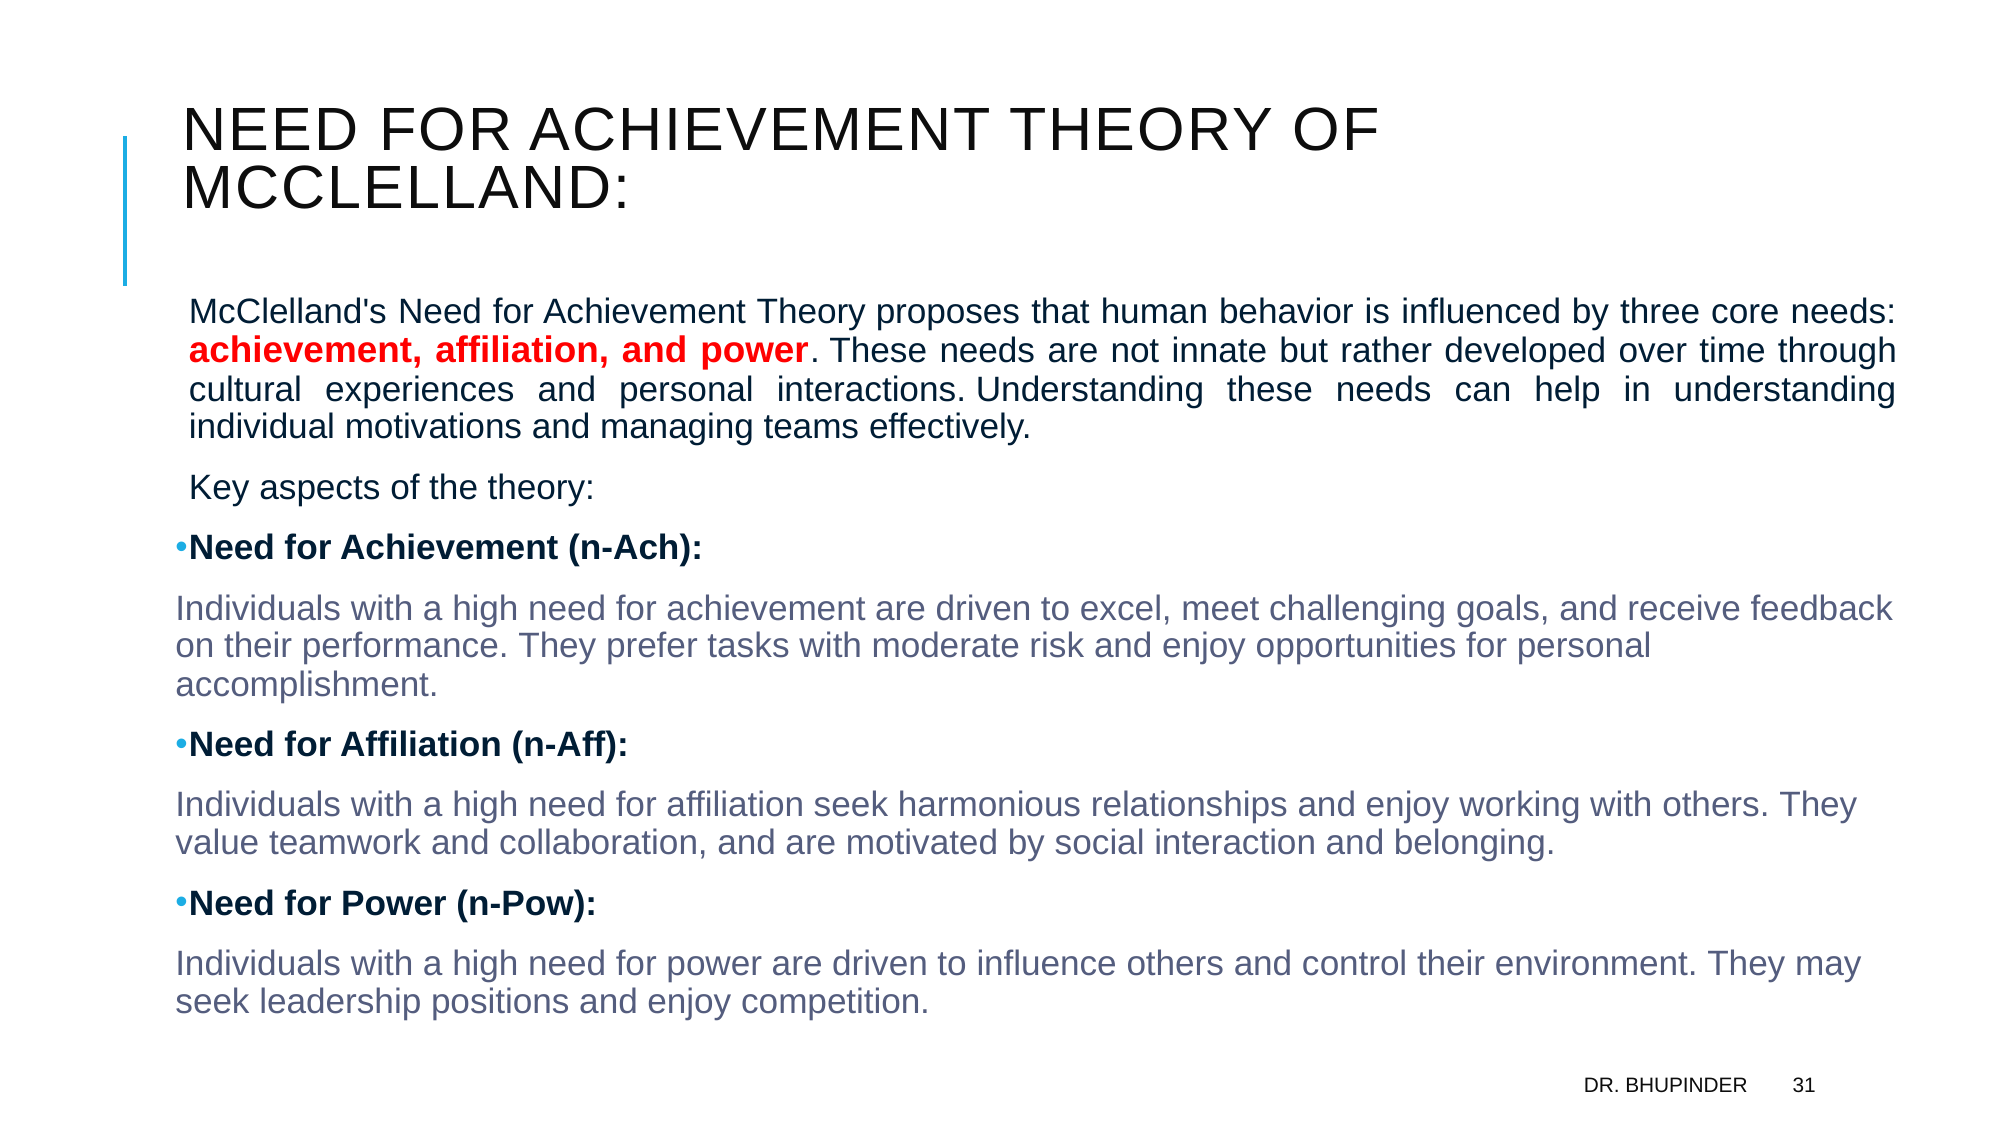

# Need for Achievement Theory of McClelland:
McClelland's Need for Achievement Theory proposes that human behavior is influenced by three core needs: achievement, affiliation, and power. These needs are not innate but rather developed over time through cultural experiences and personal interactions. Understanding these needs can help in understanding individual motivations and managing teams effectively.
Key aspects of the theory:
Need for Achievement (n-Ach):
Individuals with a high need for achievement are driven to excel, meet challenging goals, and receive feedback on their performance. They prefer tasks with moderate risk and enjoy opportunities for personal accomplishment.
Need for Affiliation (n-Aff):
Individuals with a high need for affiliation seek harmonious relationships and enjoy working with others. They value teamwork and collaboration, and are motivated by social interaction and belonging.
Need for Power (n-Pow):
Individuals with a high need for power are driven to influence others and control their environment. They may seek leadership positions and enjoy competition.

DR. BHUPINDER
31